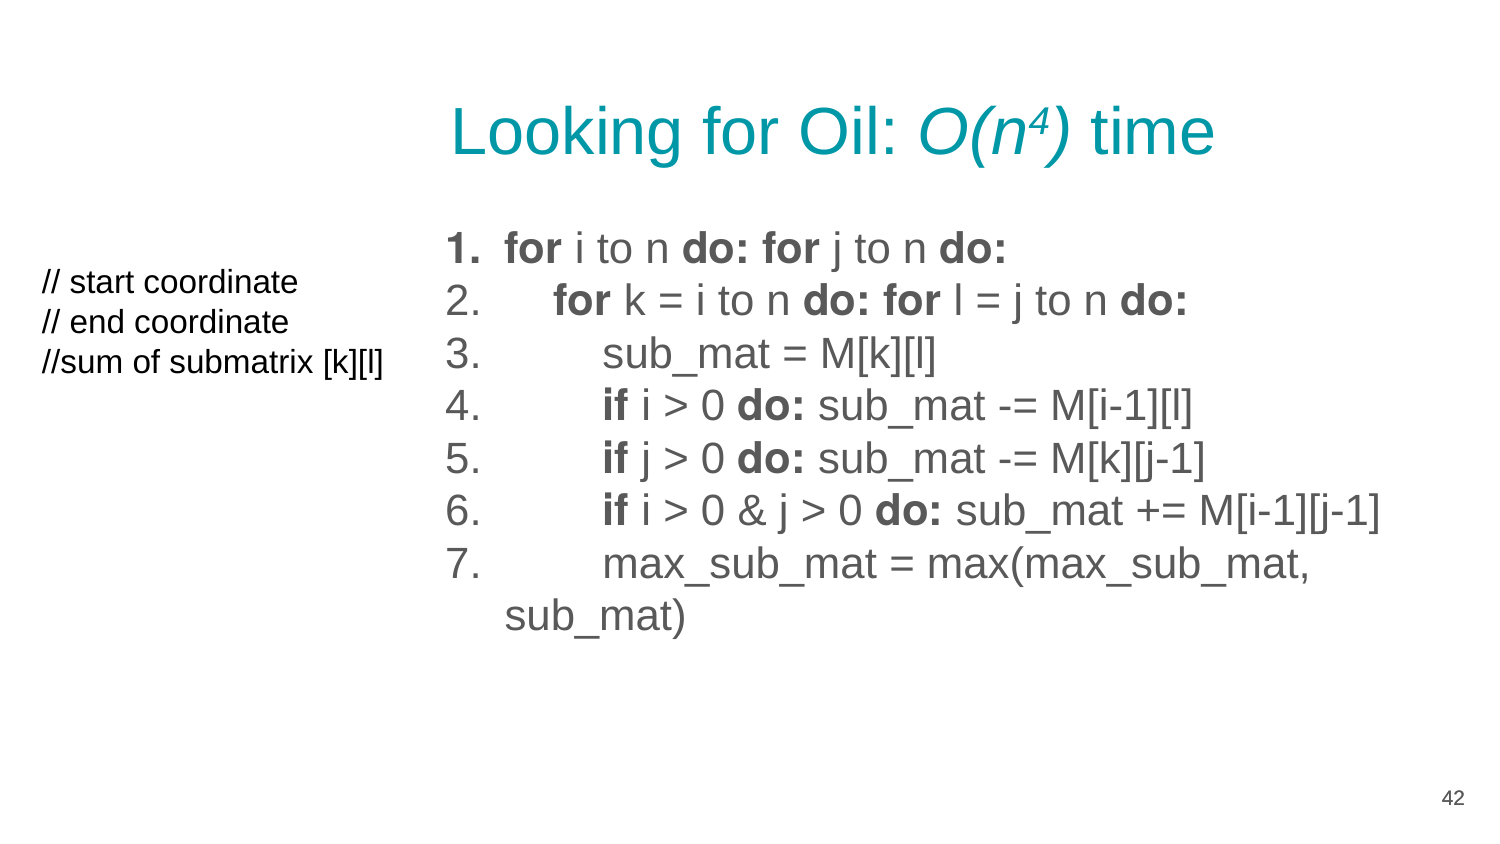

Looking for Oil: O(n4) time

for i to n do: for j to n do:
    for k = i to n do: for l = j to n do:
        sub_mat = M[k][l]
        if i > 0 do: sub_mat -= M[i-1][l]
        if j > 0 do: sub_mat -= M[k][j-1]
        if i > 0 & j > 0 do: sub_mat += M[i-1][j-1]
        max_sub_mat = max(max_sub_mat, sub_mat)
// start coordinate
// end coordinate
//sum of submatrix [k][l]

42
42